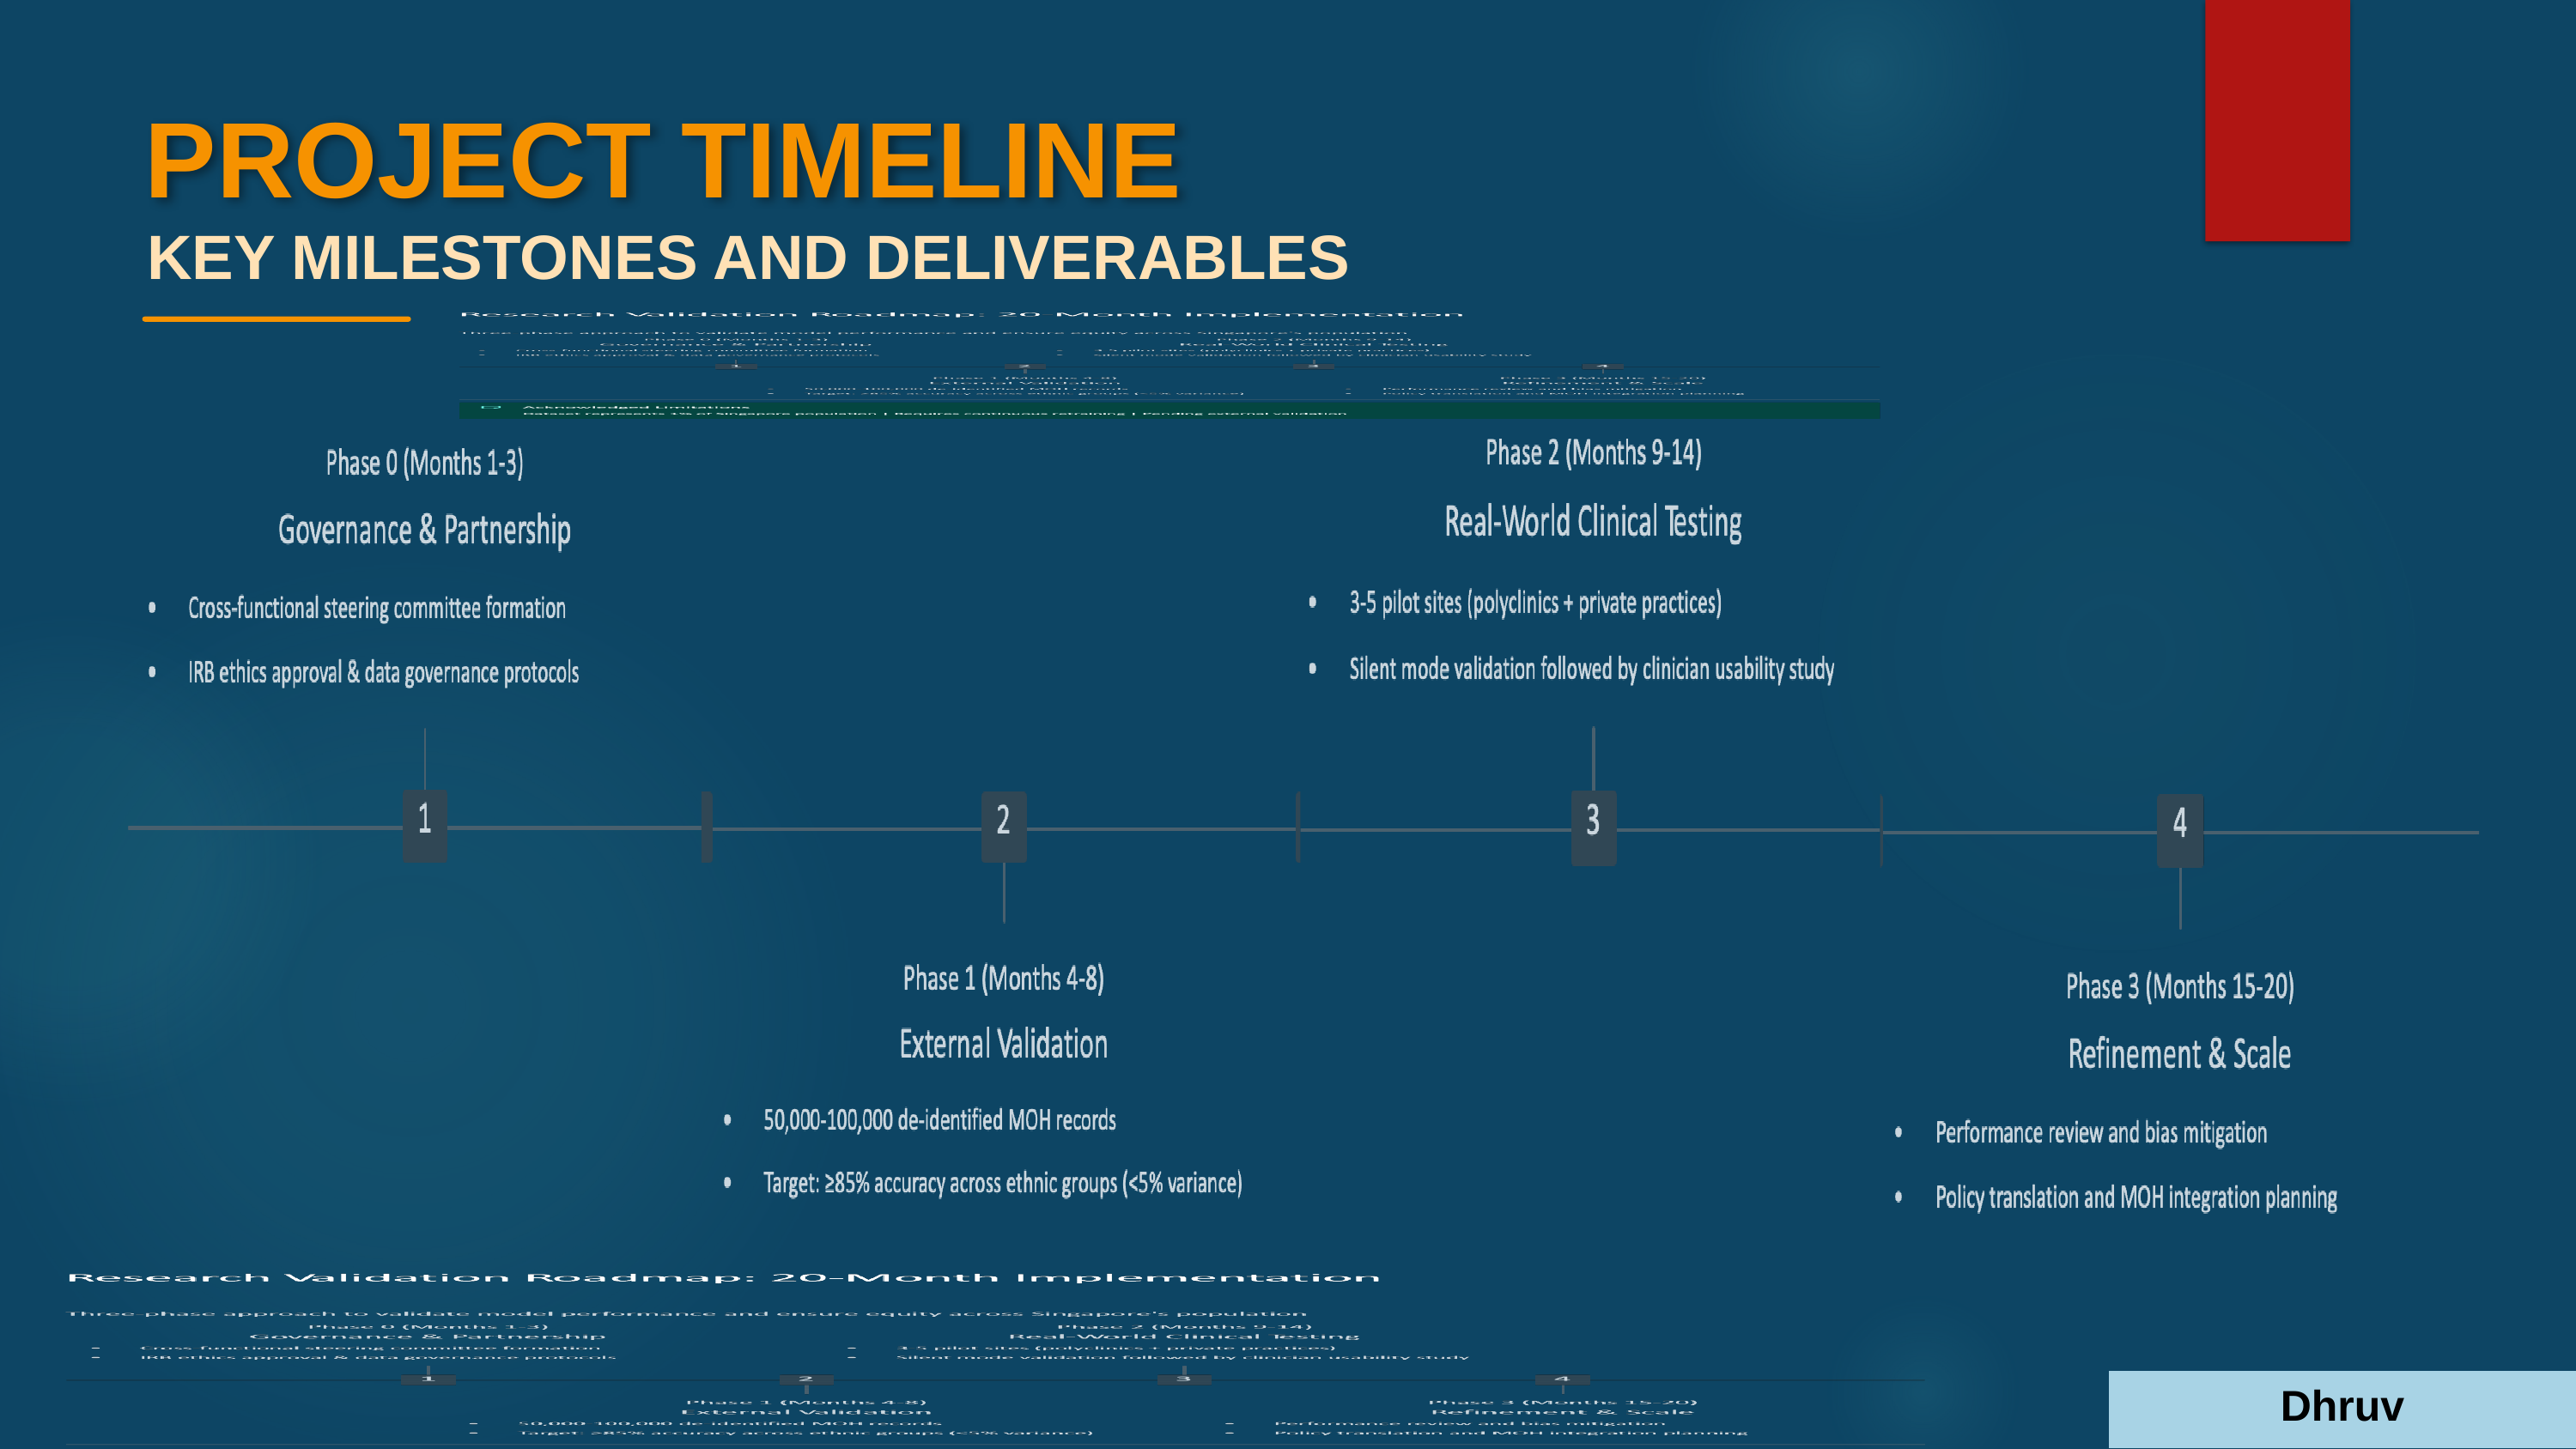

PROJECT TIMELINE
KEY MILESTONES AND DELIVERABLES

Dhruv